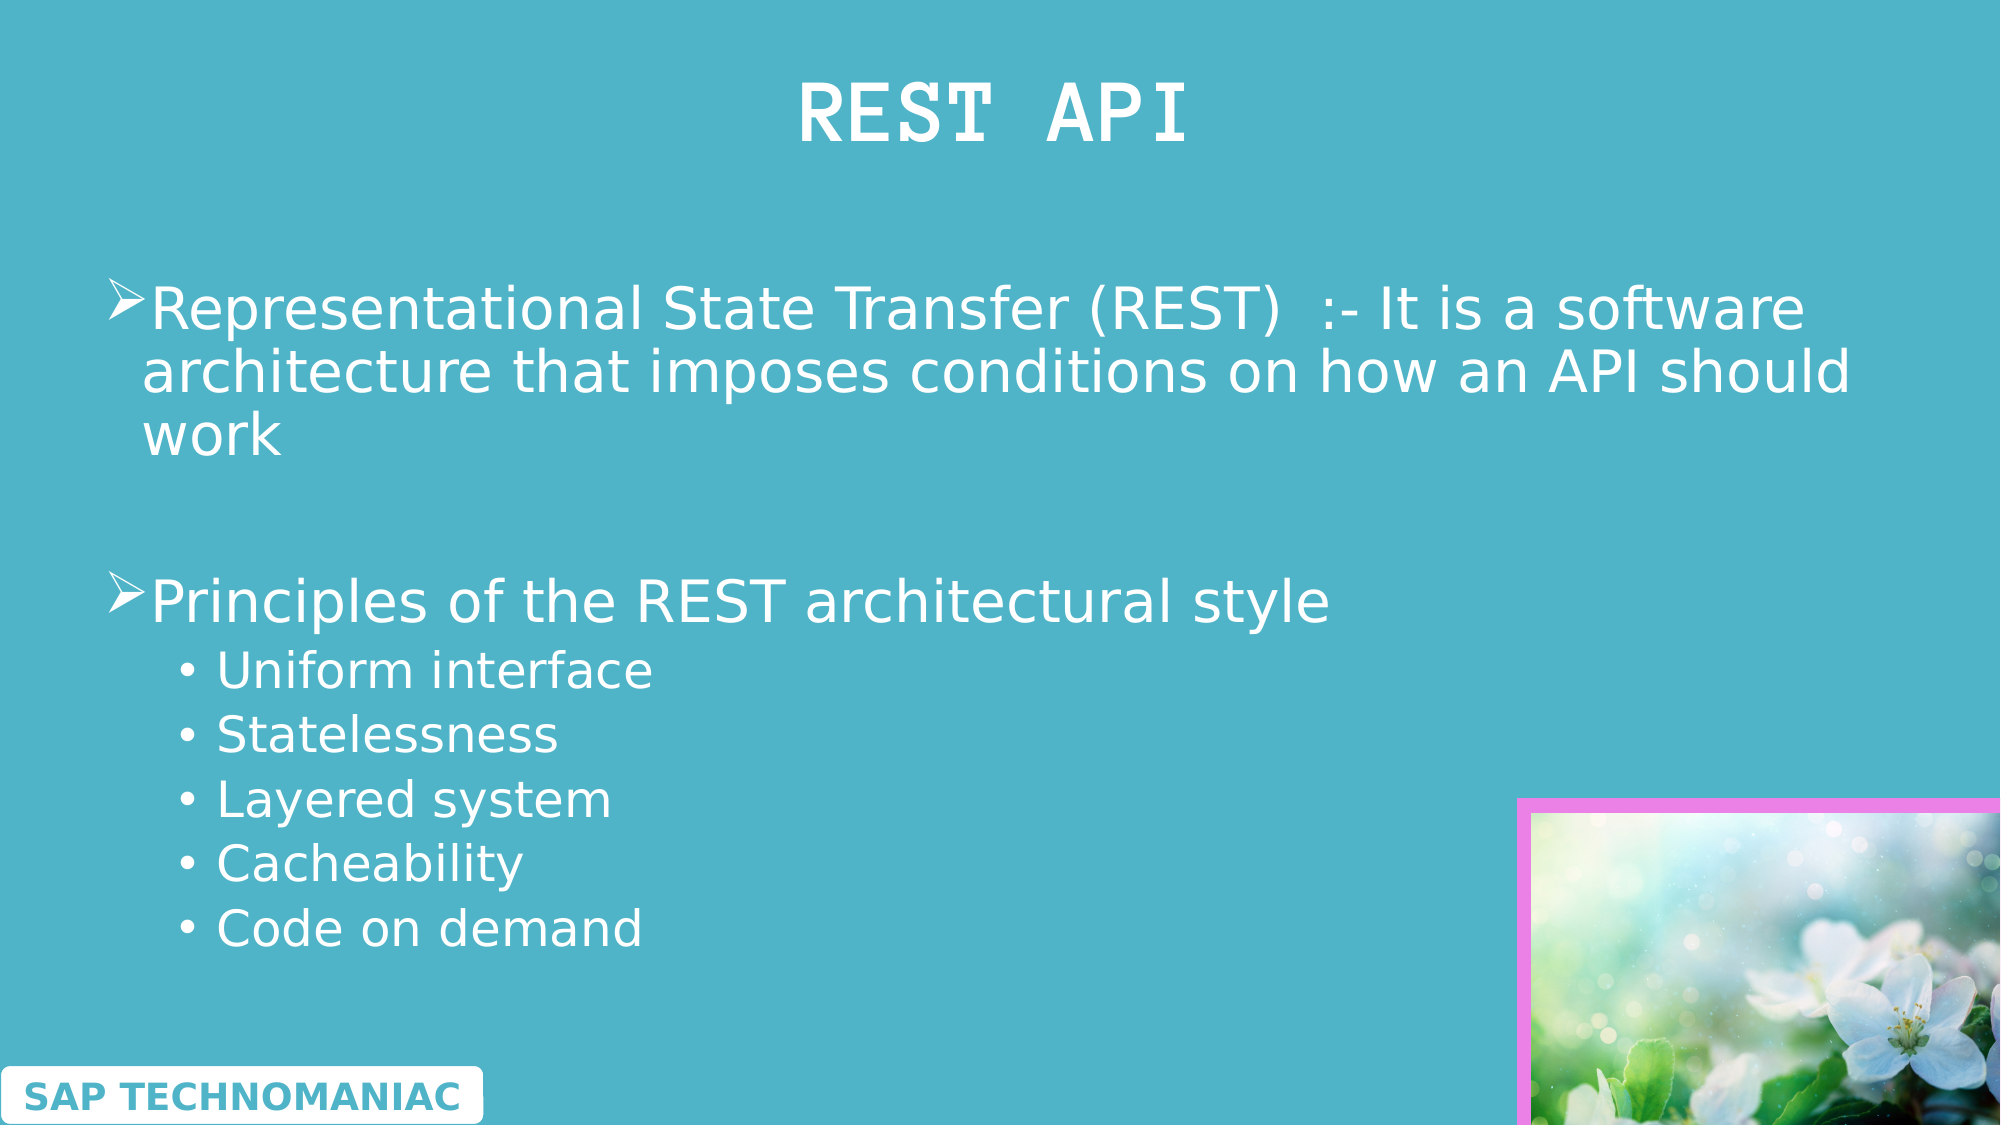

# REST API
Representational State Transfer (REST)  :- It is a software architecture that imposes conditions on how an API should work

Principles of the REST architectural style
Uniform interface
Statelessness
Layered system
Cacheability
Code on demand